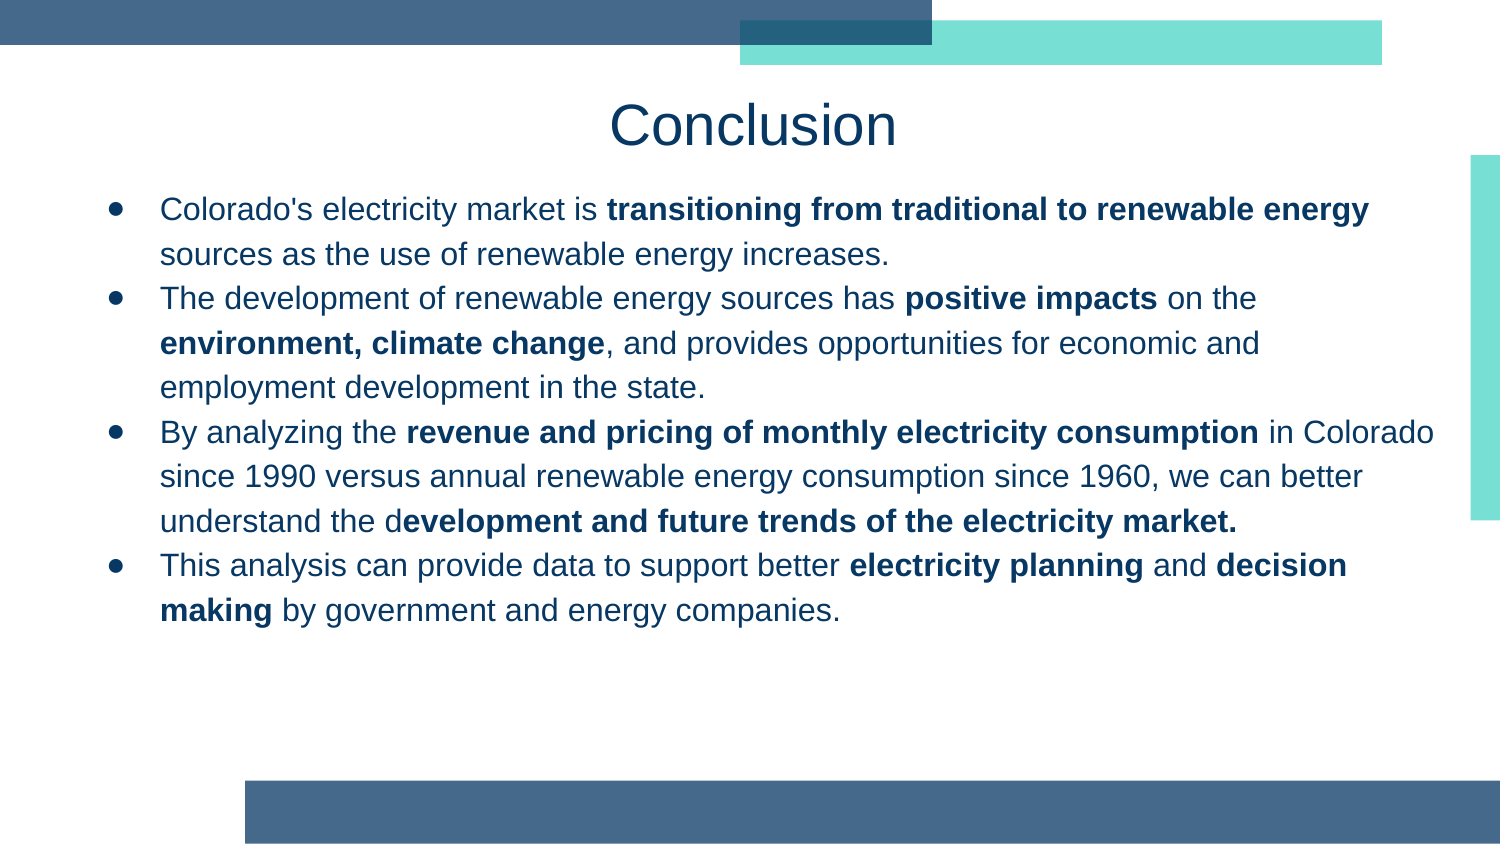

# Conclusion
Colorado's electricity market is transitioning from traditional to renewable energy sources as the use of renewable energy increases.
The development of renewable energy sources has positive impacts on the environment, climate change, and provides opportunities for economic and employment development in the state.
By analyzing the revenue and pricing of monthly electricity consumption in Colorado since 1990 versus annual renewable energy consumption since 1960, we can better understand the development and future trends of the electricity market.
This analysis can provide data to support better electricity planning and decision making by government and energy companies.